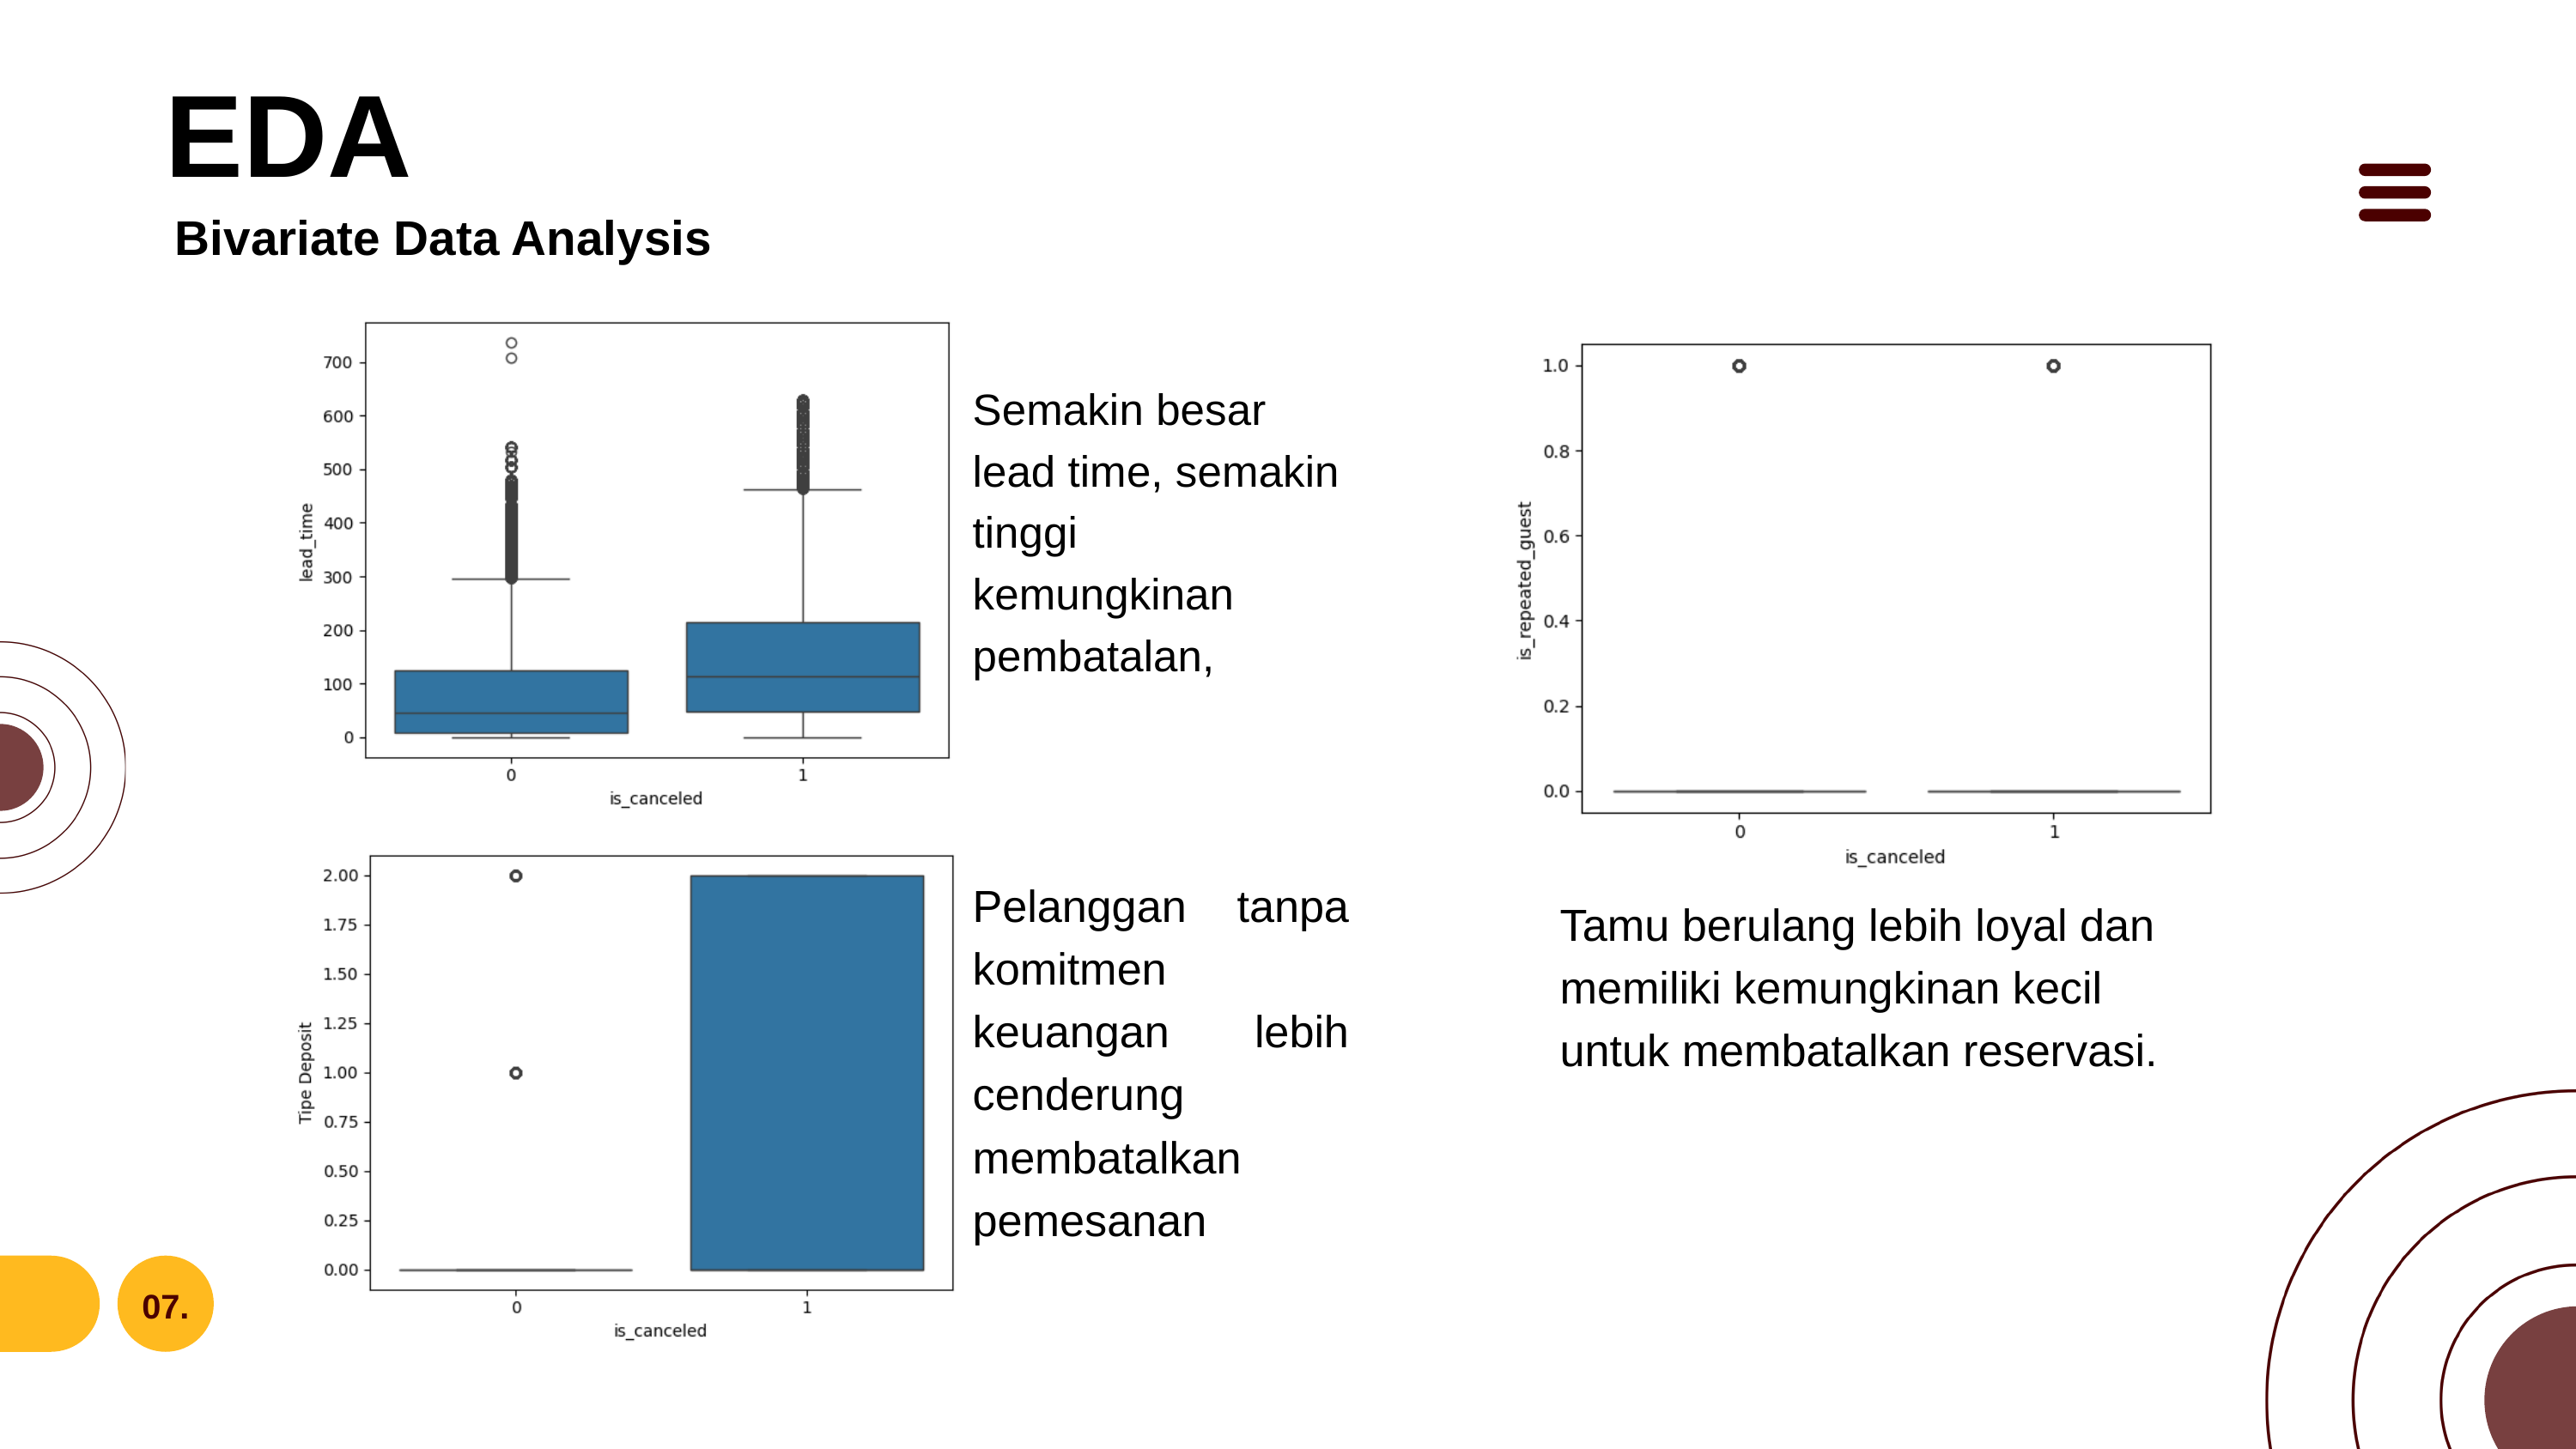

EDA
Bivariate Data Analysis

Semakin besar lead time, semakin tinggi kemungkinan pembatalan,

Pelanggan tanpa komitmen keuangan lebih cenderung membatalkan pemesanan
Tamu berulang lebih loyal dan memiliki kemungkinan kecil untuk membatalkan reservasi.

07.